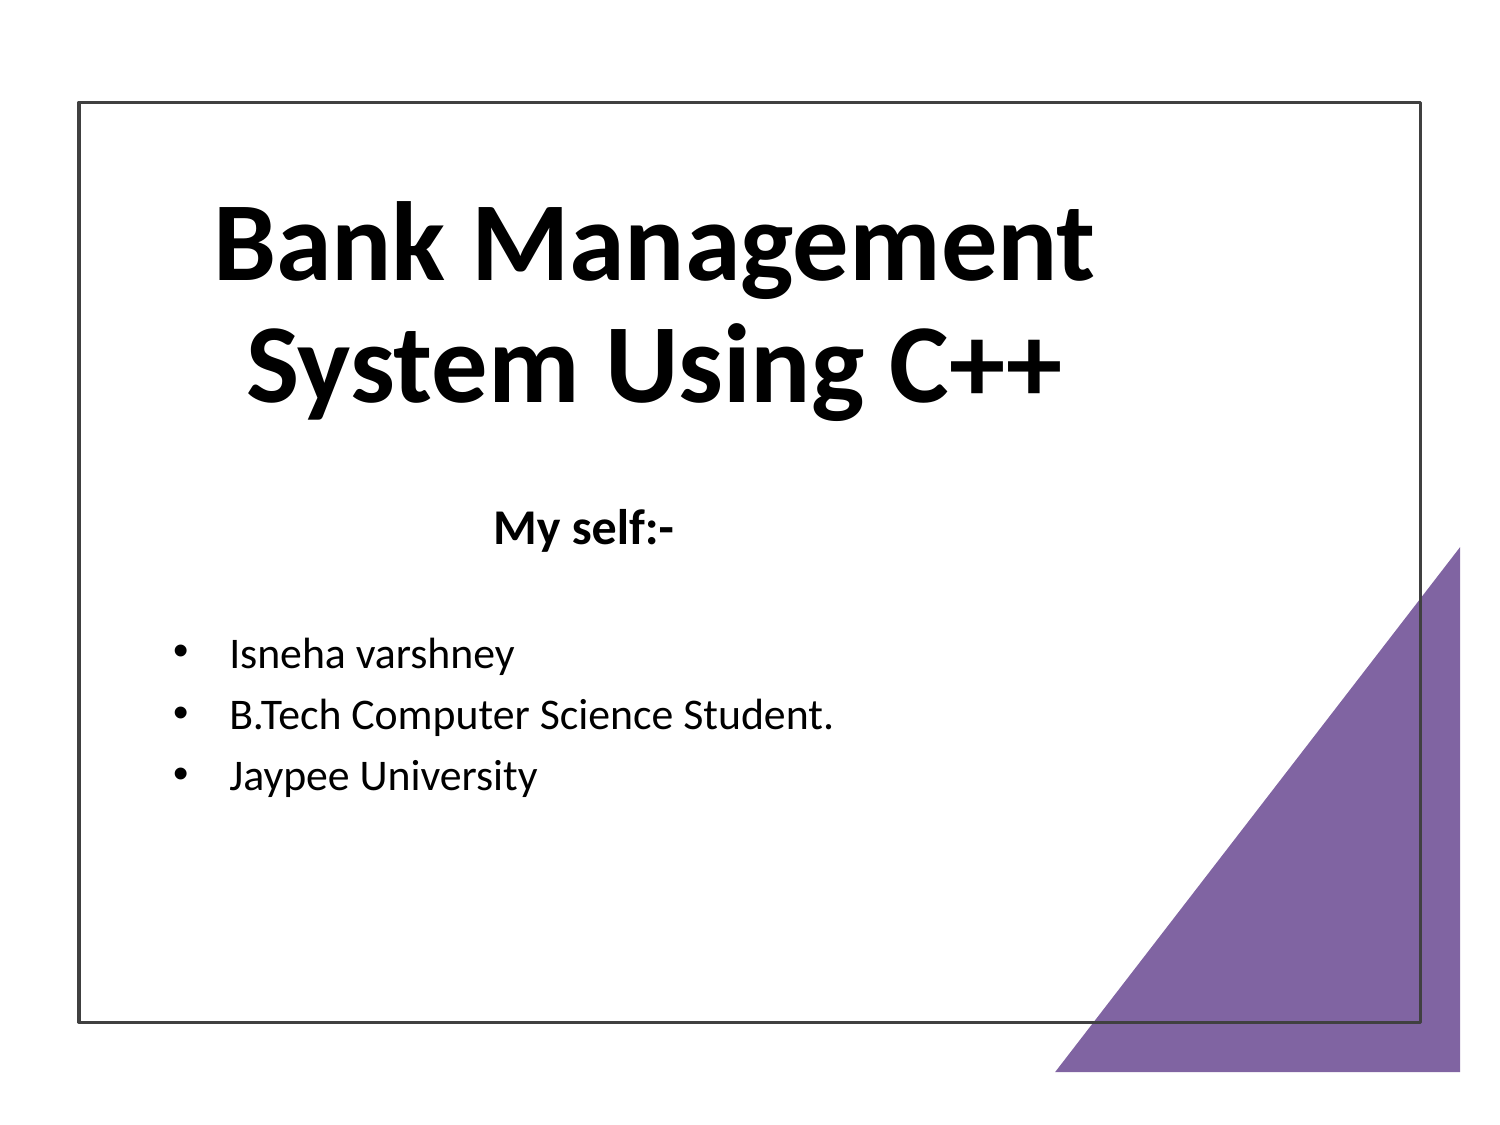

# Bank Management System Using C++
                                My self:-

Isneha varshney
B.Tech Computer Science Student.
Jaypee University